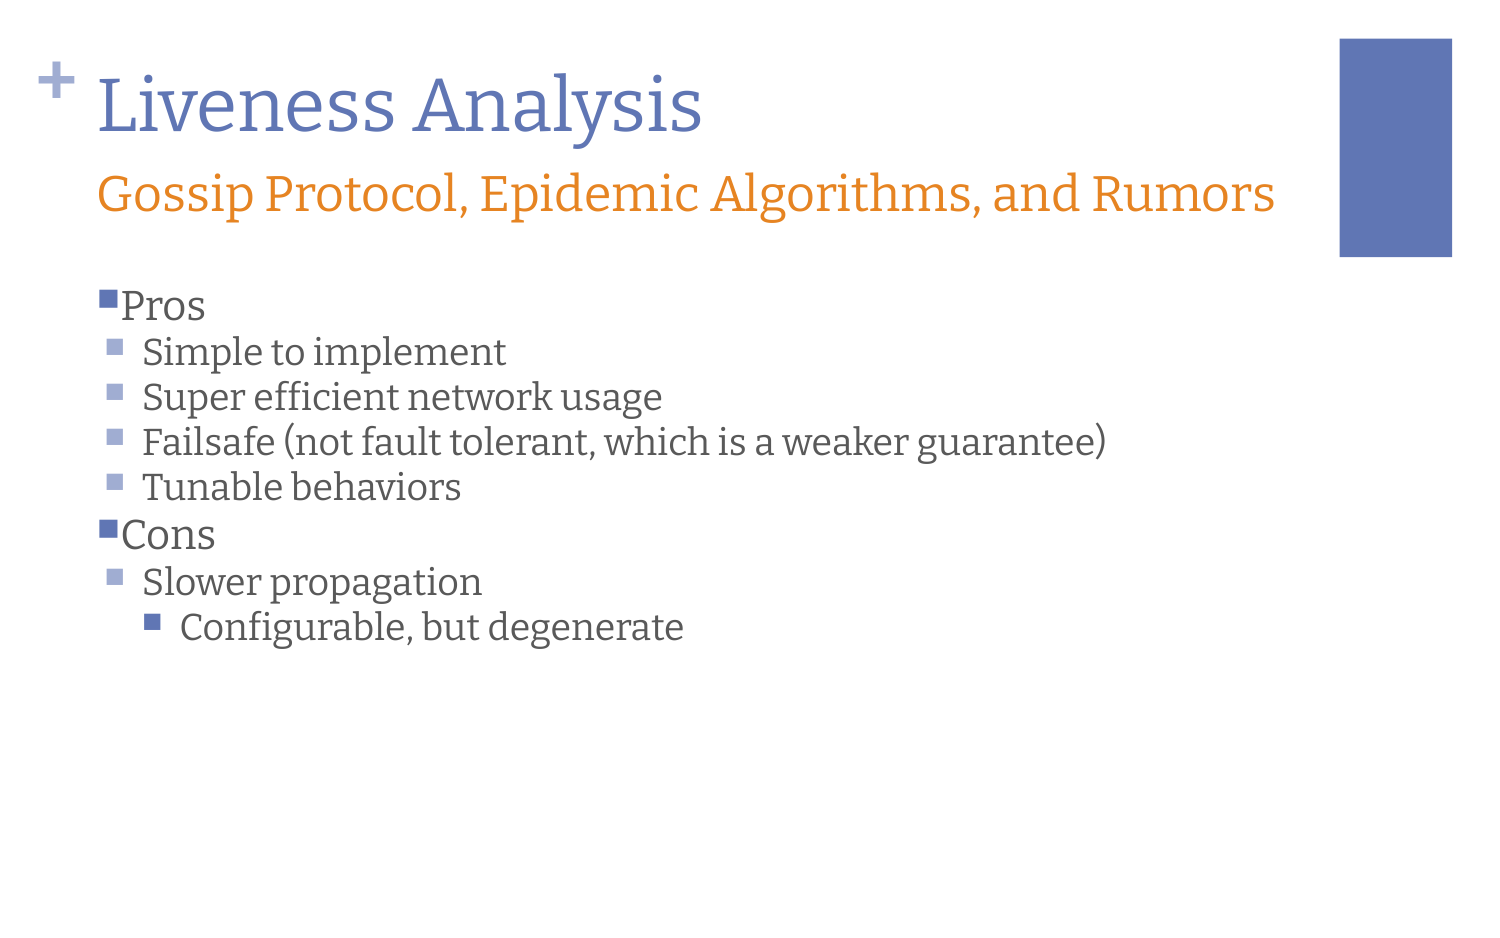

# Liveness Analysis
Gossip Protocol, Epidemic Algorithms, and Rumors
Pros
Simple to implement
Super efficient network usage
Failsafe (not fault tolerant, which is a weaker guarantee)
Tunable behaviors
Cons
Slower propagation
Configurable, but degenerate